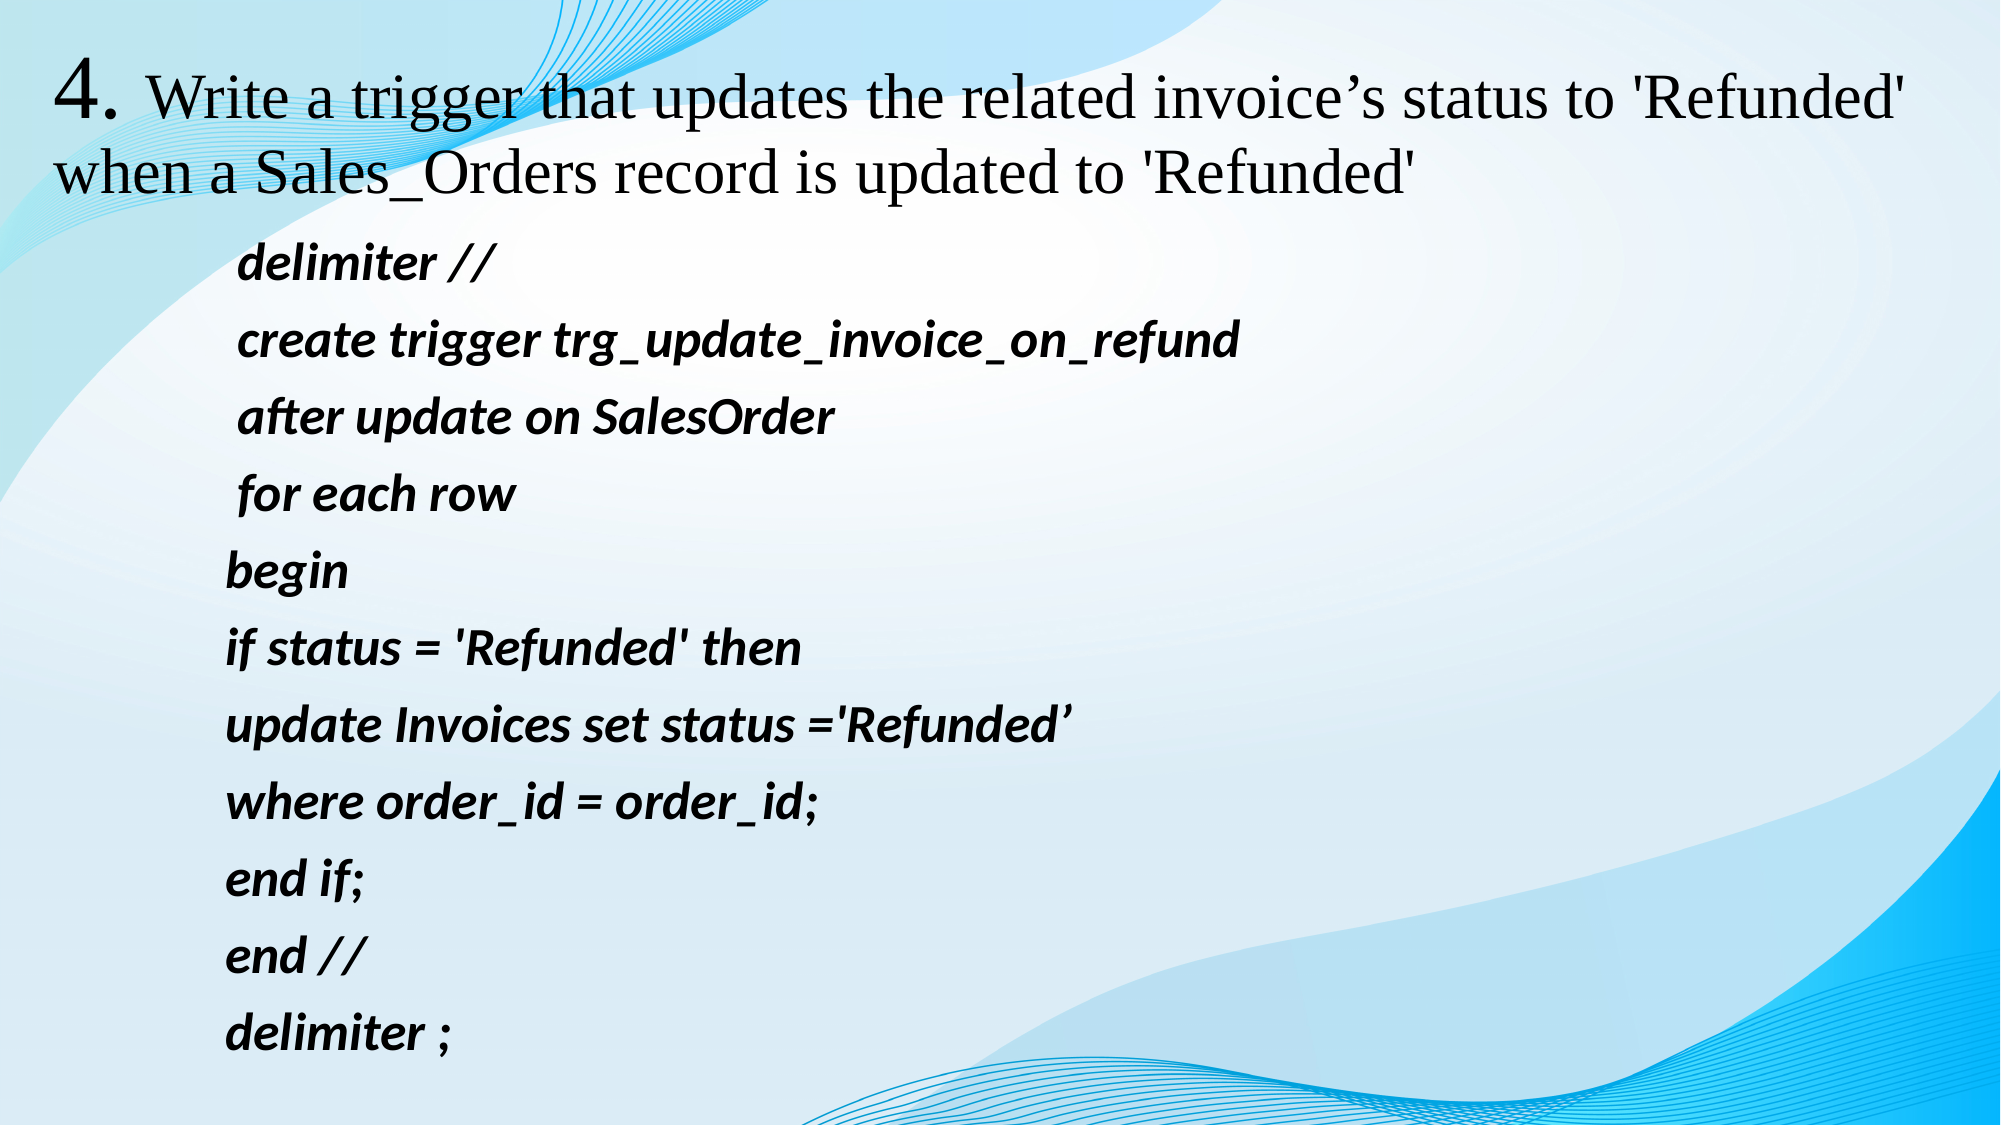

# 4. Write a trigger that updates the related invoice’s status to 'Refunded' when a Sales_Orders record is updated to 'Refunded'
        delimiter //
        create trigger trg_update_invoice_on_refund
        after update on SalesOrder
        for each row
       begin
       if status = 'Refunded' then
       update Invoices set status ='Refunded’
       where order_id = order_id;
       end if;
       end //
       delimiter ;